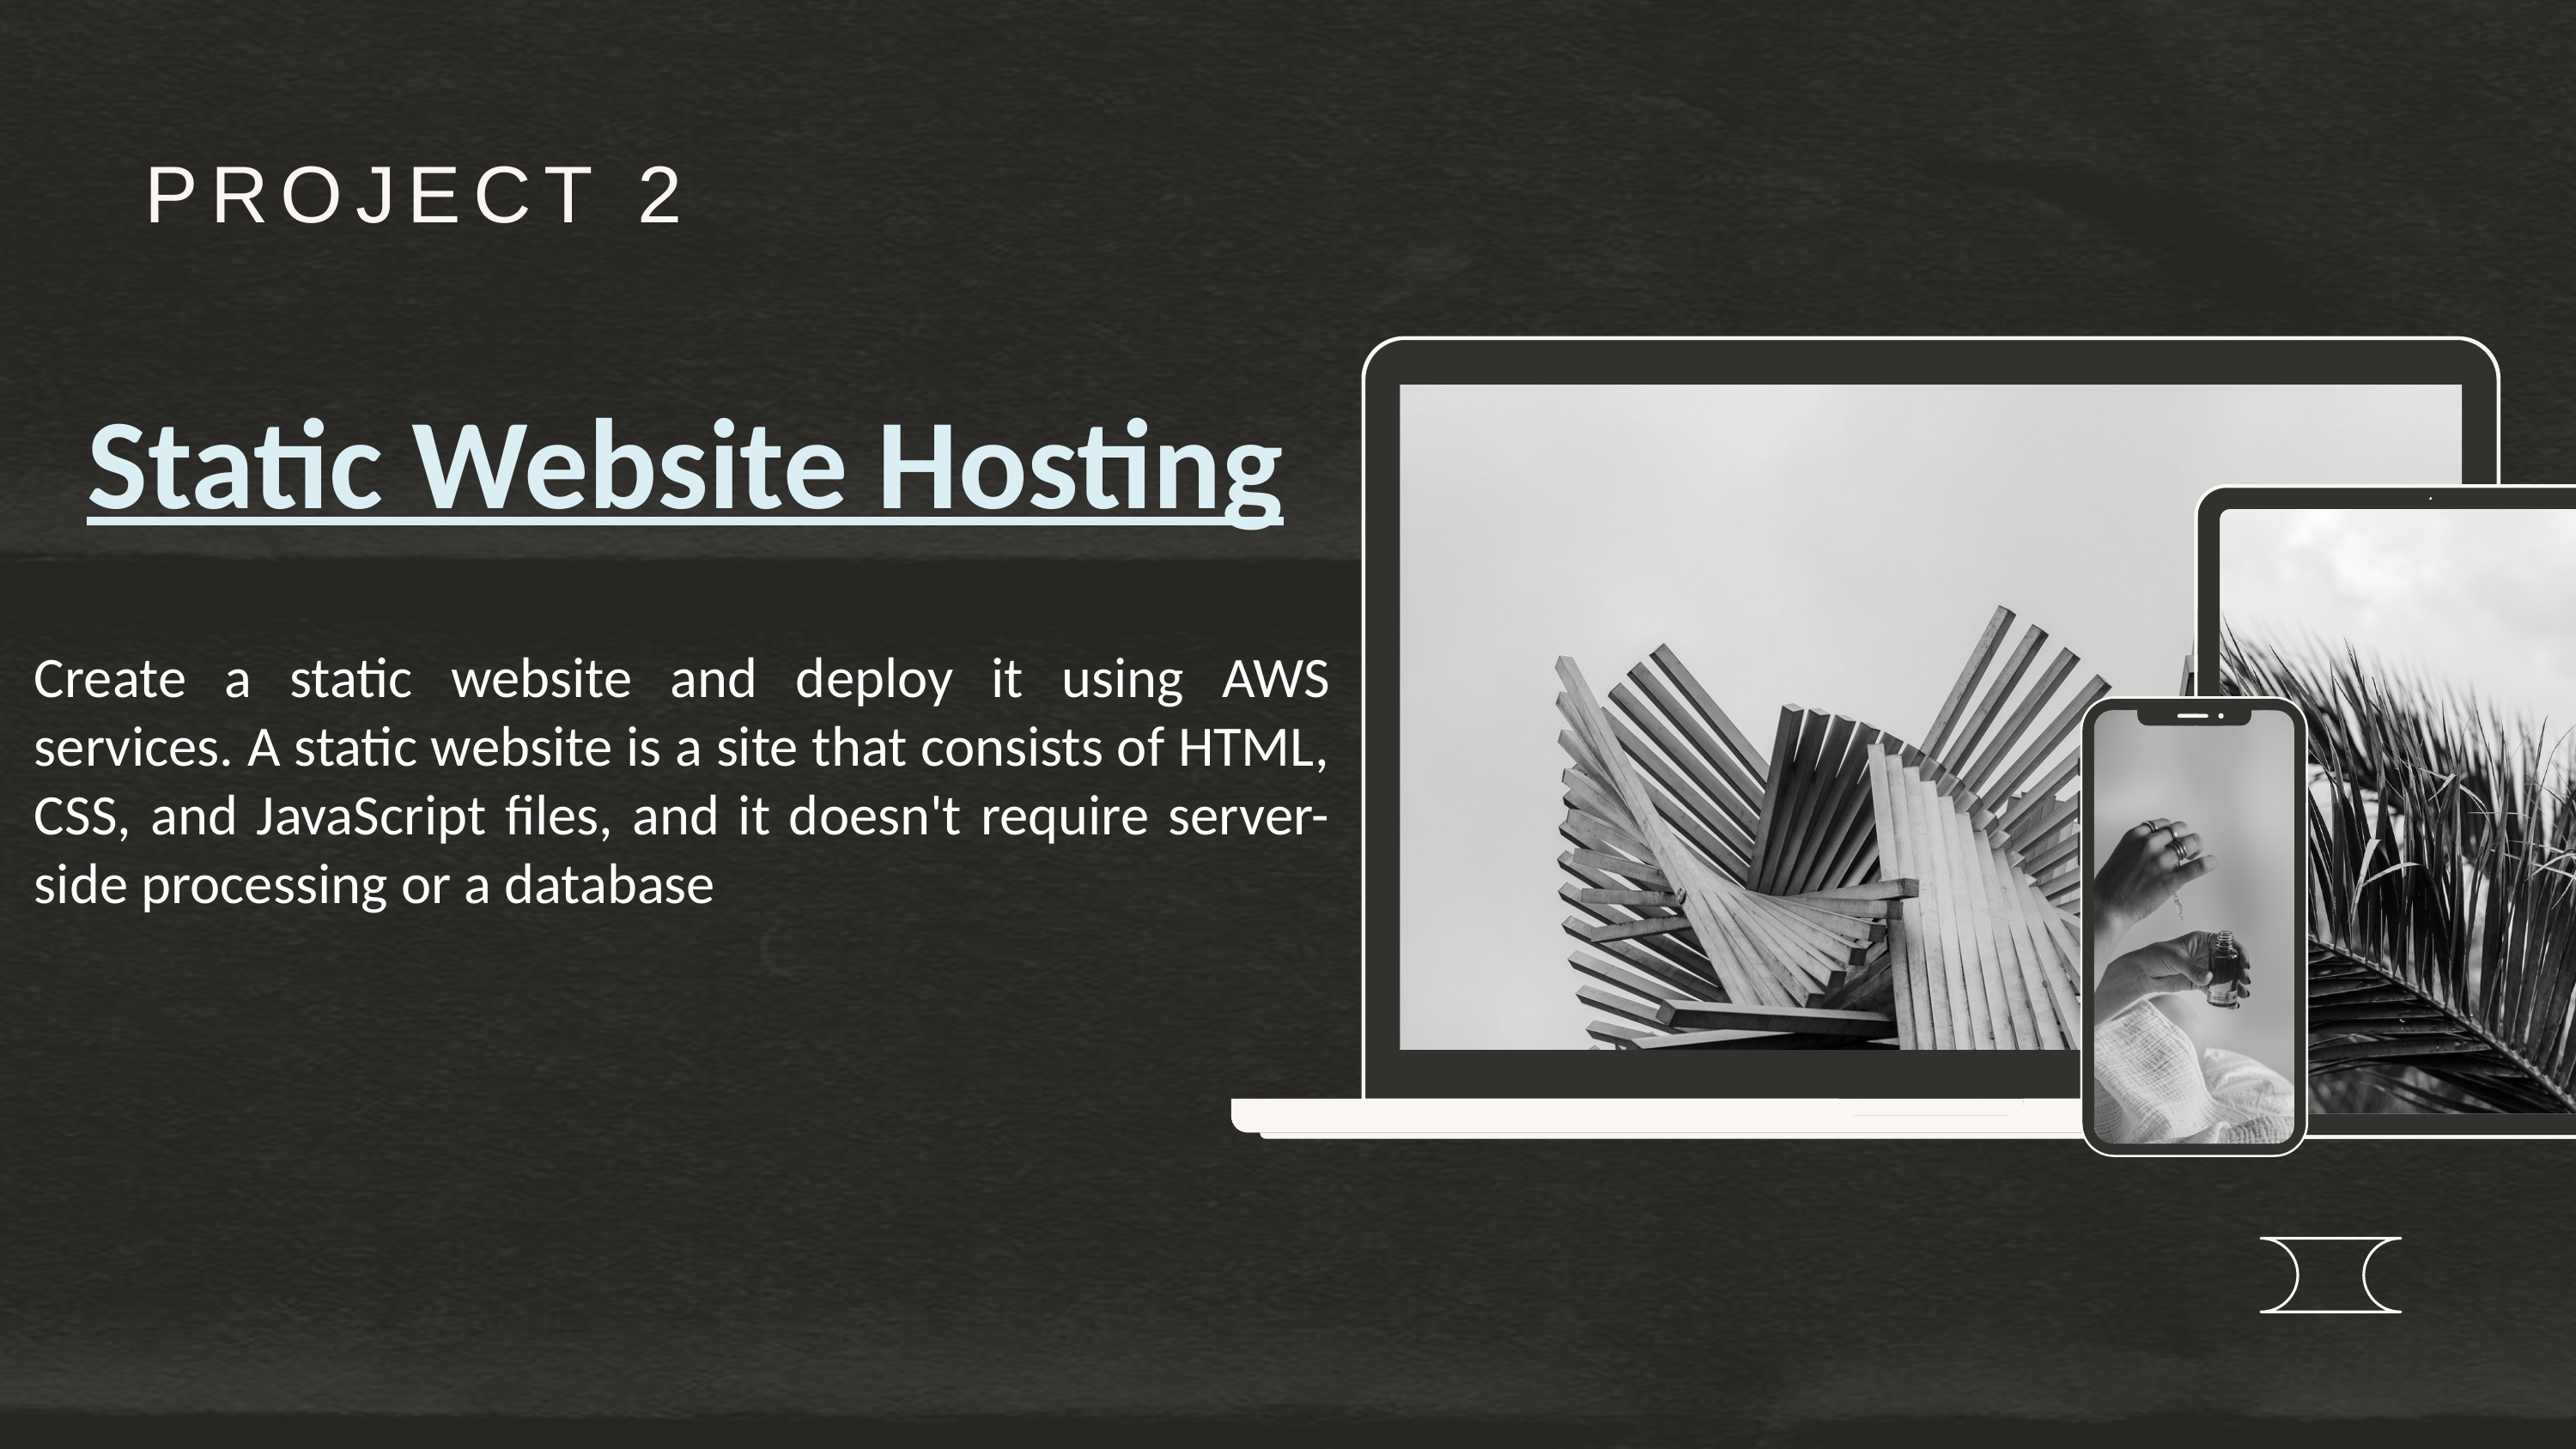

PROJECT 2

# Static Website Hosting

Create a static website and deploy it using AWS services. A static website is a site that consists of HTML, CSS, and JavaScript files, and it doesn't require server-side processing or a database